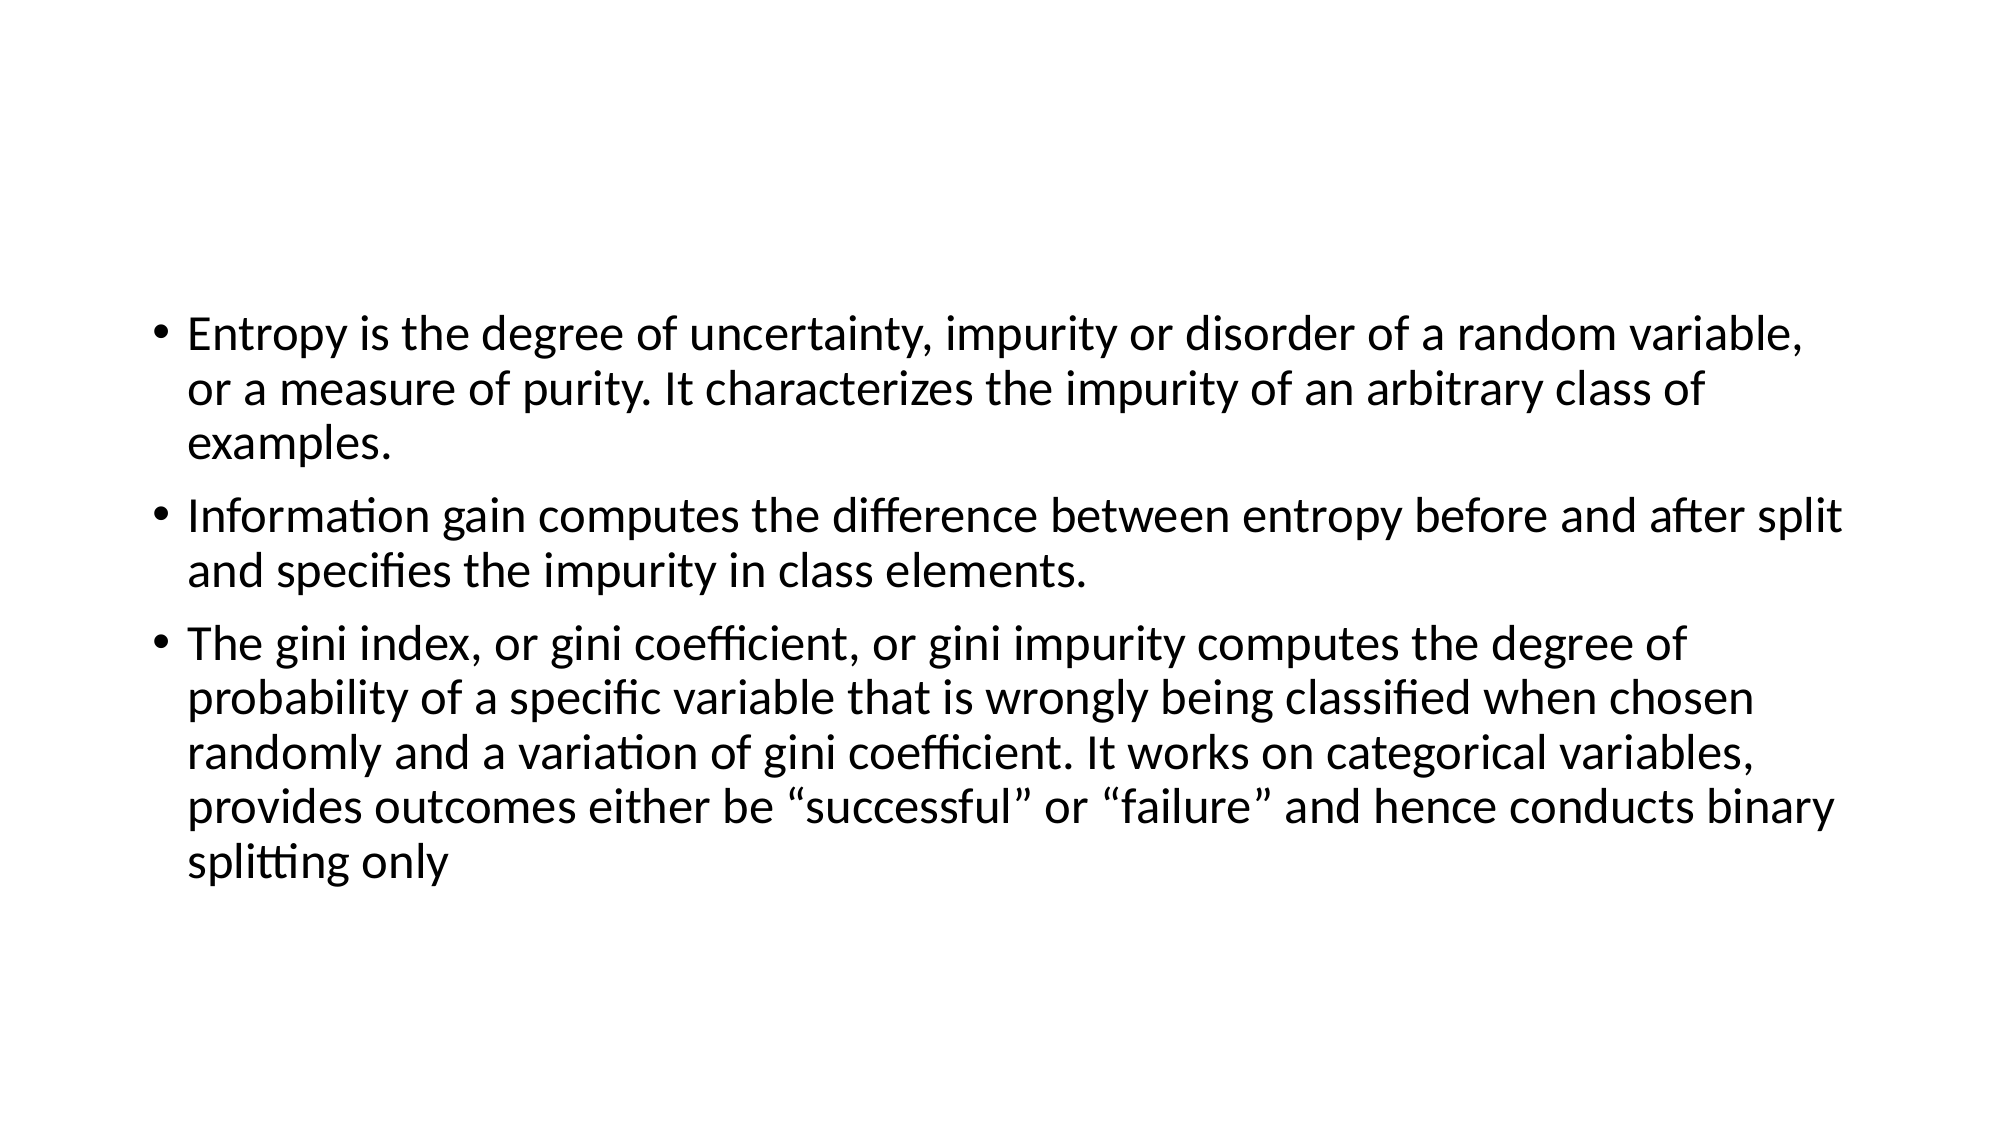

#
Entropy is the degree of uncertainty, impurity or disorder of a random variable, or a measure of purity. It characterizes the impurity of an arbitrary class of examples.
Information gain computes the difference between entropy before and after split and specifies the impurity in class elements.
The gini index, or gini coefficient, or gini impurity computes the degree of probability of a specific variable that is wrongly being classified when chosen randomly and a variation of gini coefficient. It works on categorical variables, provides outcomes either be “successful” or “failure” and hence conducts binary splitting only